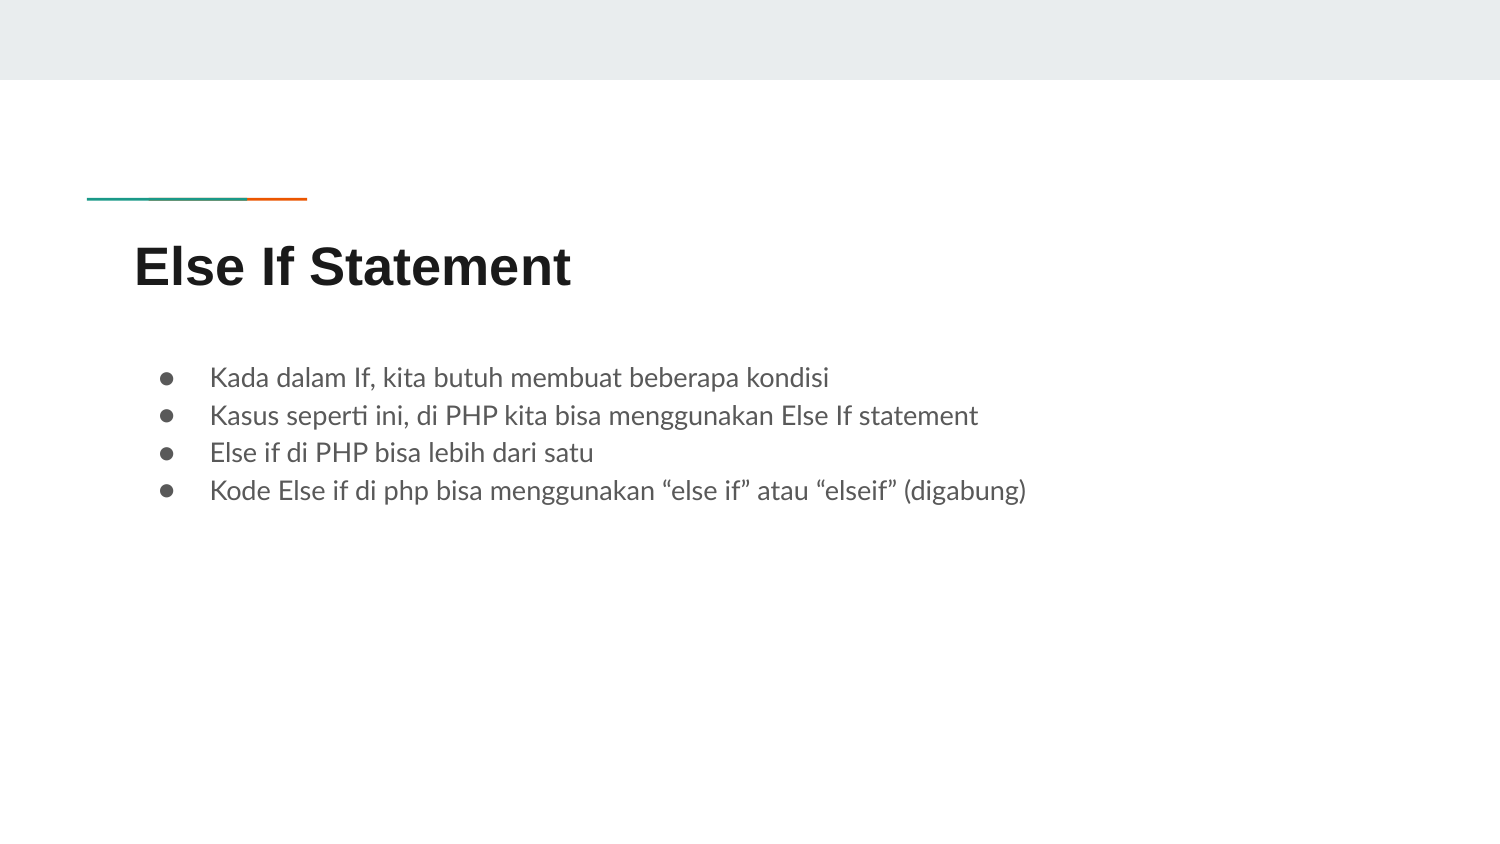

# Else If Statement
Kada dalam If, kita butuh membuat beberapa kondisi
Kasus seperti ini, di PHP kita bisa menggunakan Else If statement
Else if di PHP bisa lebih dari satu
Kode Else if di php bisa menggunakan “else if” atau “elseif” (digabung)